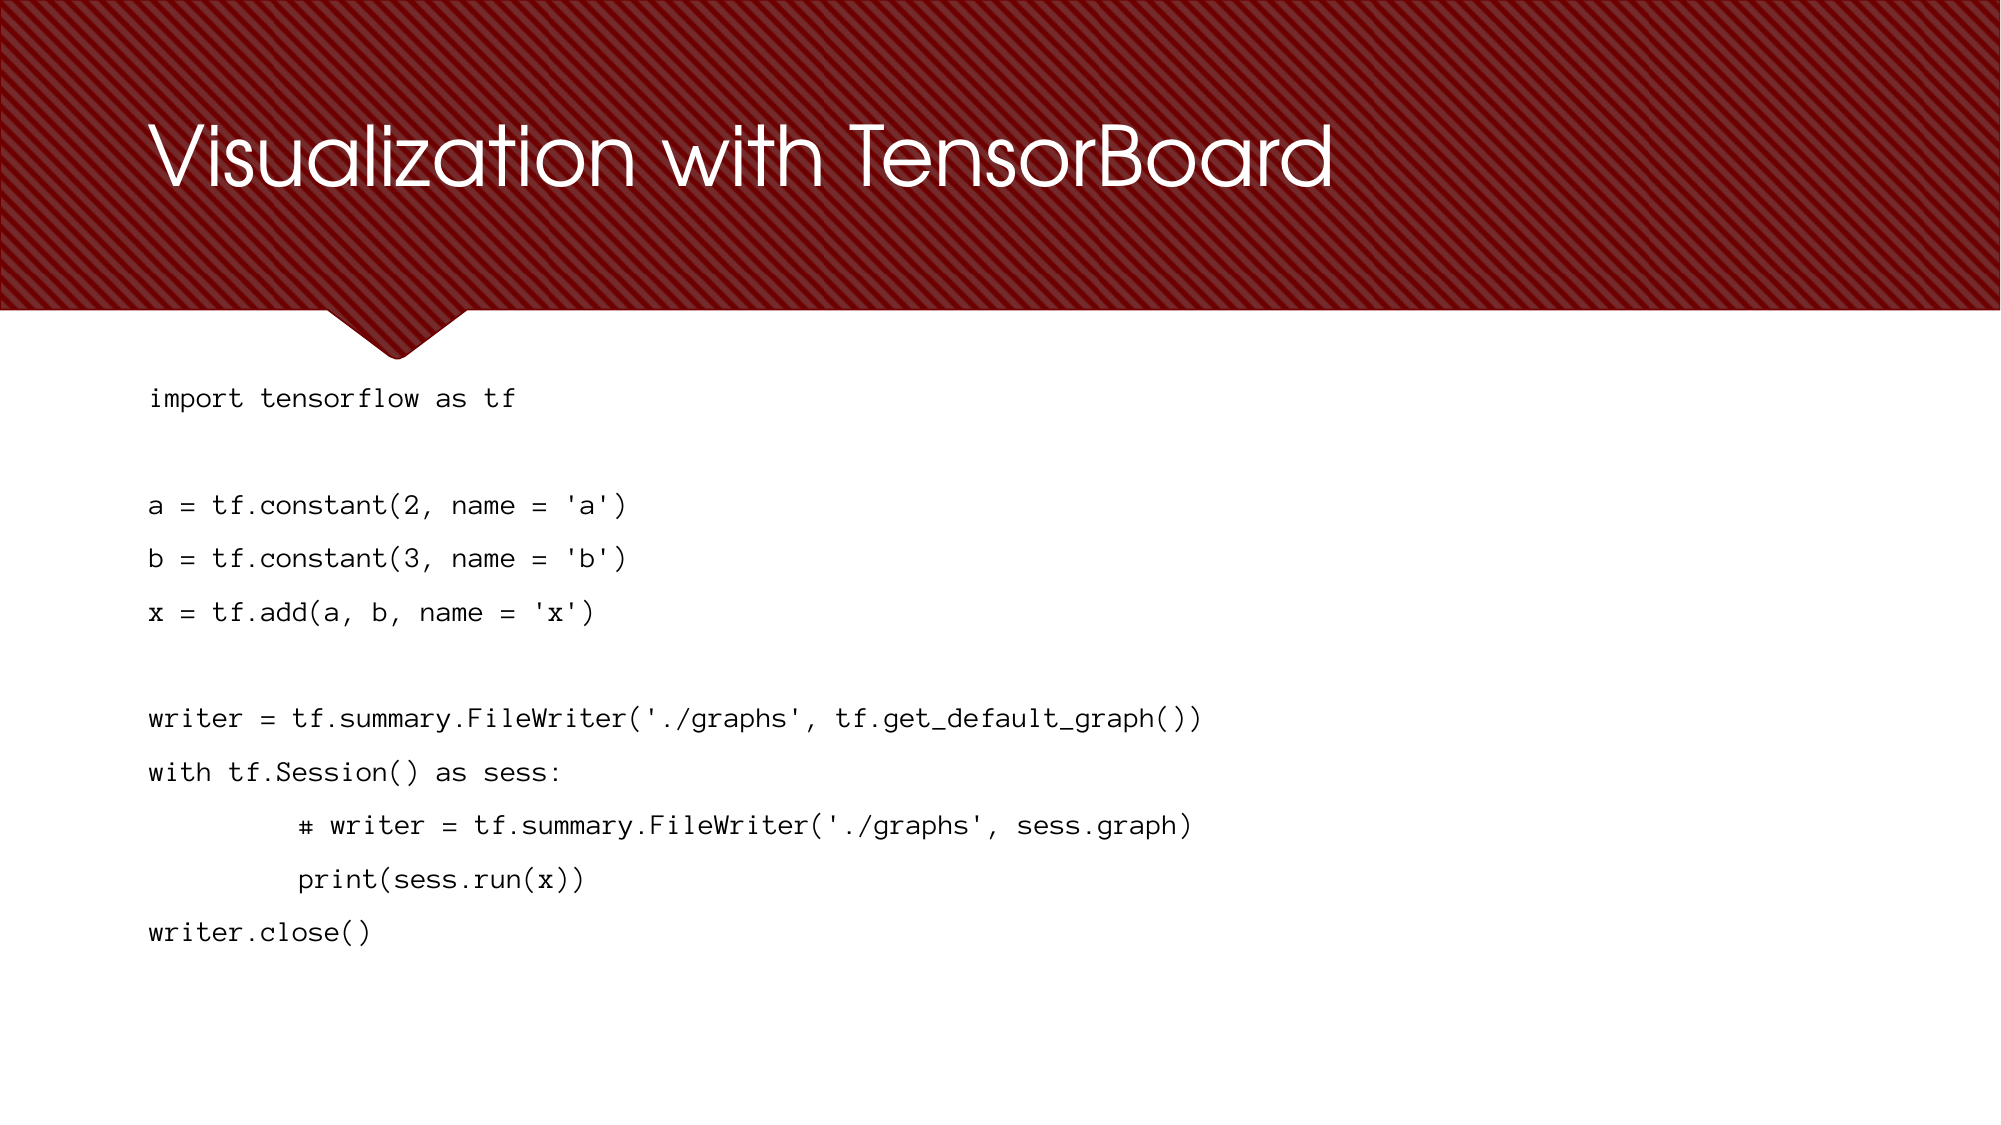

# Visualization with TensorBoard
import tensorflow as tf

a = tf.constant(2, name = 'a')
b = tf.constant(3, name = 'b')
x = tf.add(a, b, name = 'x')

writer = tf.summary.FileWriter('./graphs', tf.get_default_graph())
with tf.Session() as sess:
	# writer = tf.summary.FileWriter('./graphs', sess.graph)
	print(sess.run(x))
writer.close()